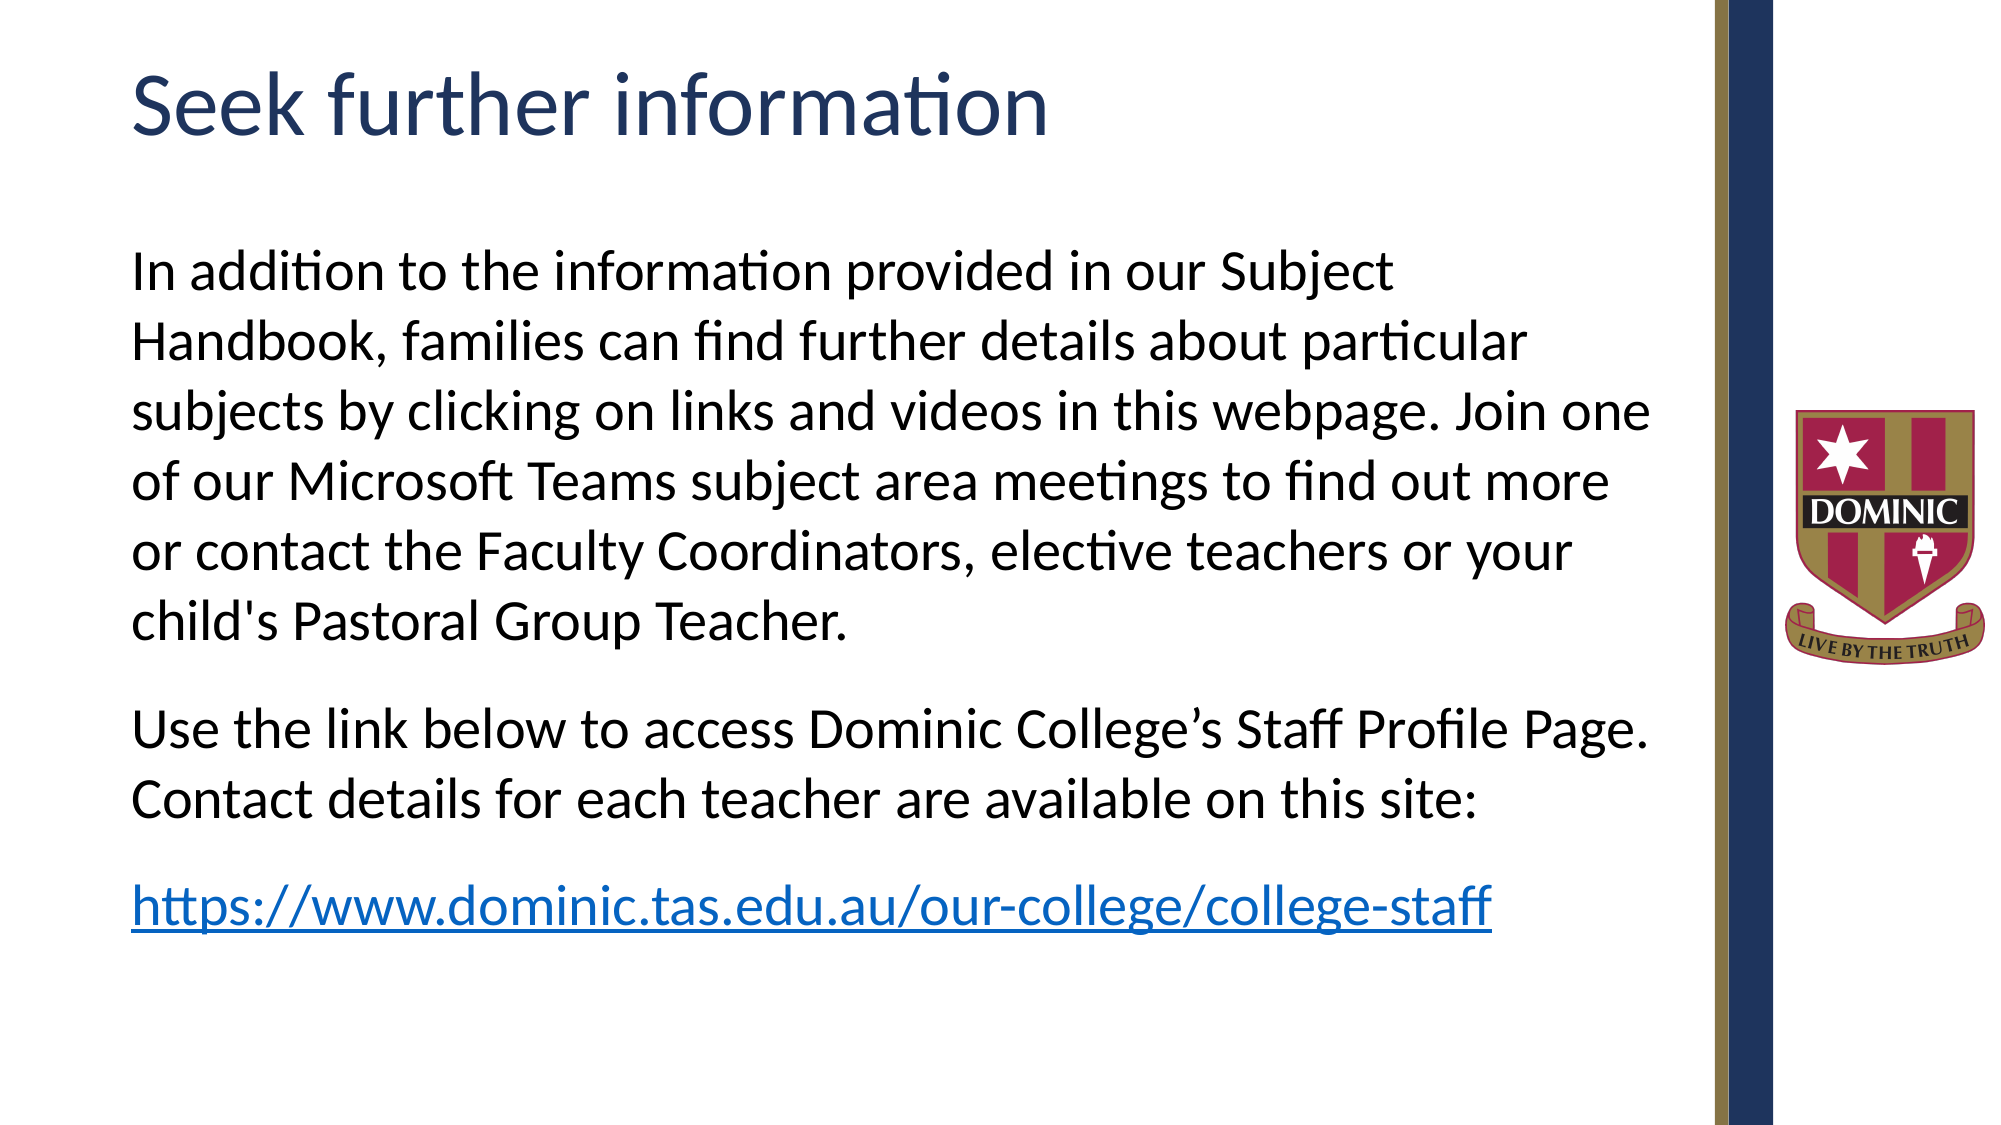

# Seek further information
In addition to the information provided in our Subject  Handbook, families can find further details about particular subjects by clicking on links and videos in this webpage. Join one of our Microsoft Teams subject area meetings to find out more or contact the Faculty Coordinators, elective teachers or your child's Pastoral Group Teacher.
Use the link below to access Dominic College’s Staff Profile Page.
Contact details for each teacher are available on this site:
https://www.dominic.tas.edu.au/our-college/college-staff